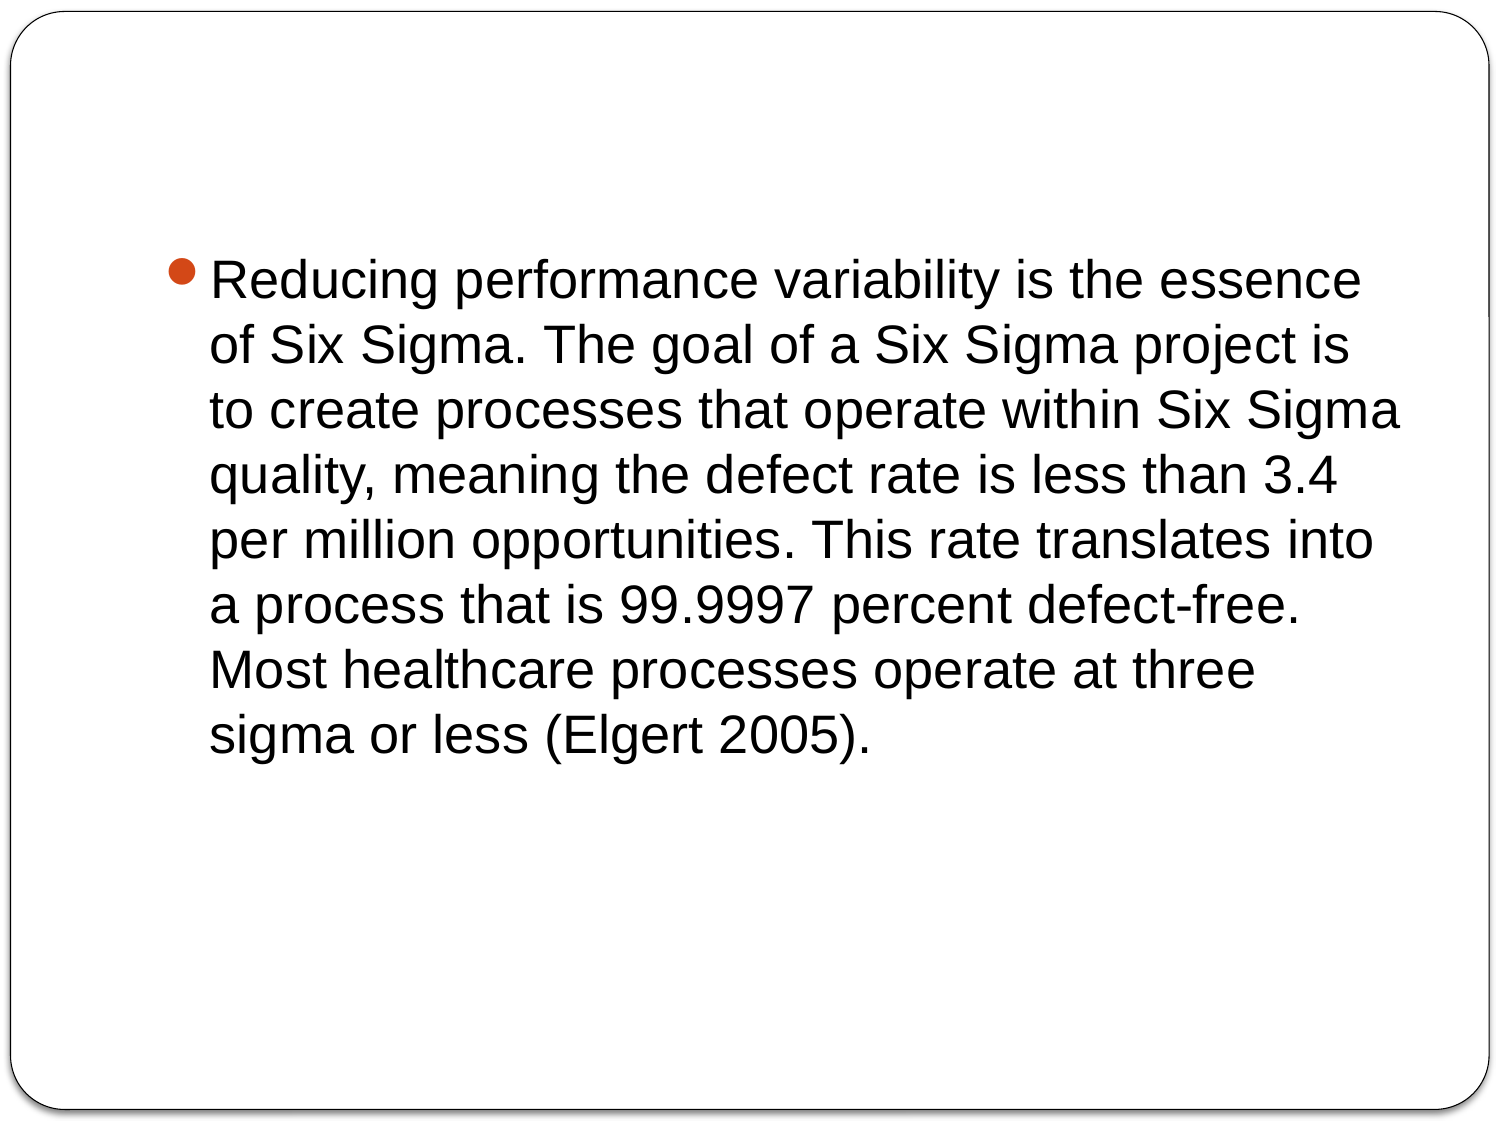

#
Reducing performance variability is the essence of Six Sigma. The goal of a Six Sigma project is to create processes that operate within Six Sigma quality, meaning the defect rate is less than 3.4 per million opportunities. This rate translates into a process that is 99.9997 percent defect-free. Most healthcare processes operate at three sigma or less (Elgert 2005).